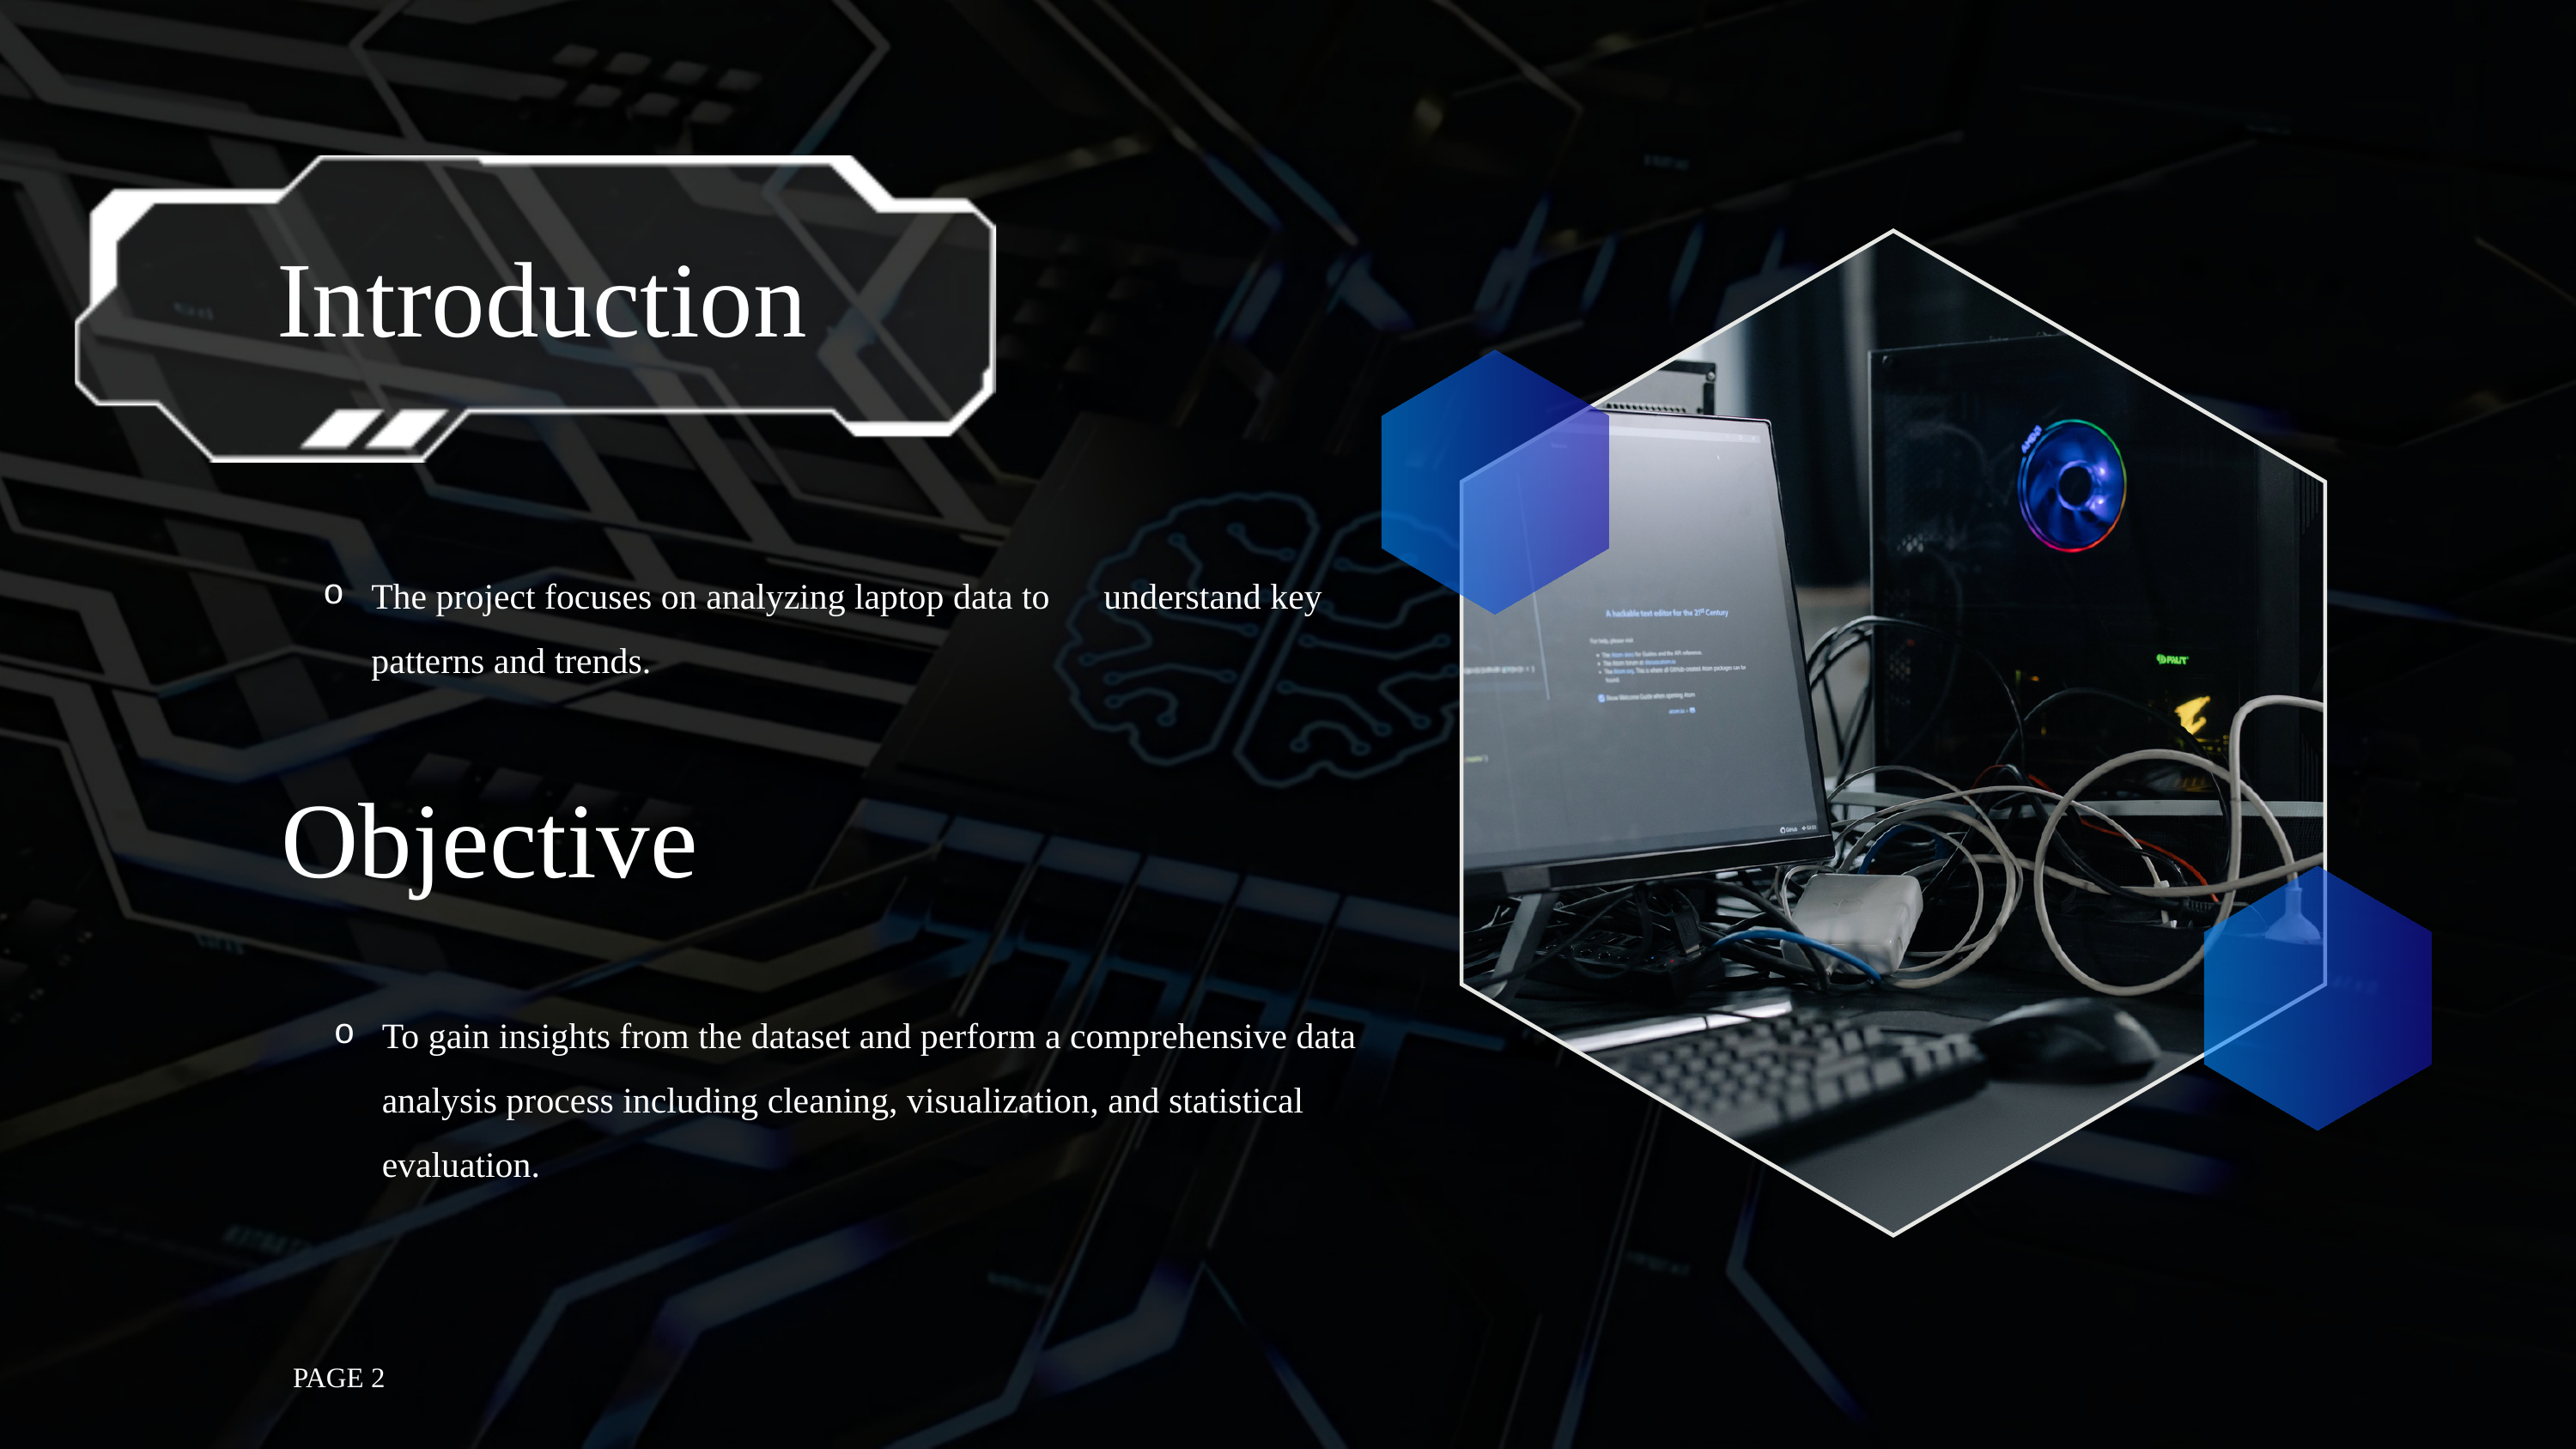

Introduction

The project focuses on analyzing laptop data to      understand key patterns and trends.
 Objective

To gain insights from the dataset and perform a comprehensive data analysis process including cleaning, visualization, and statistical evaluation.
PAGE 2